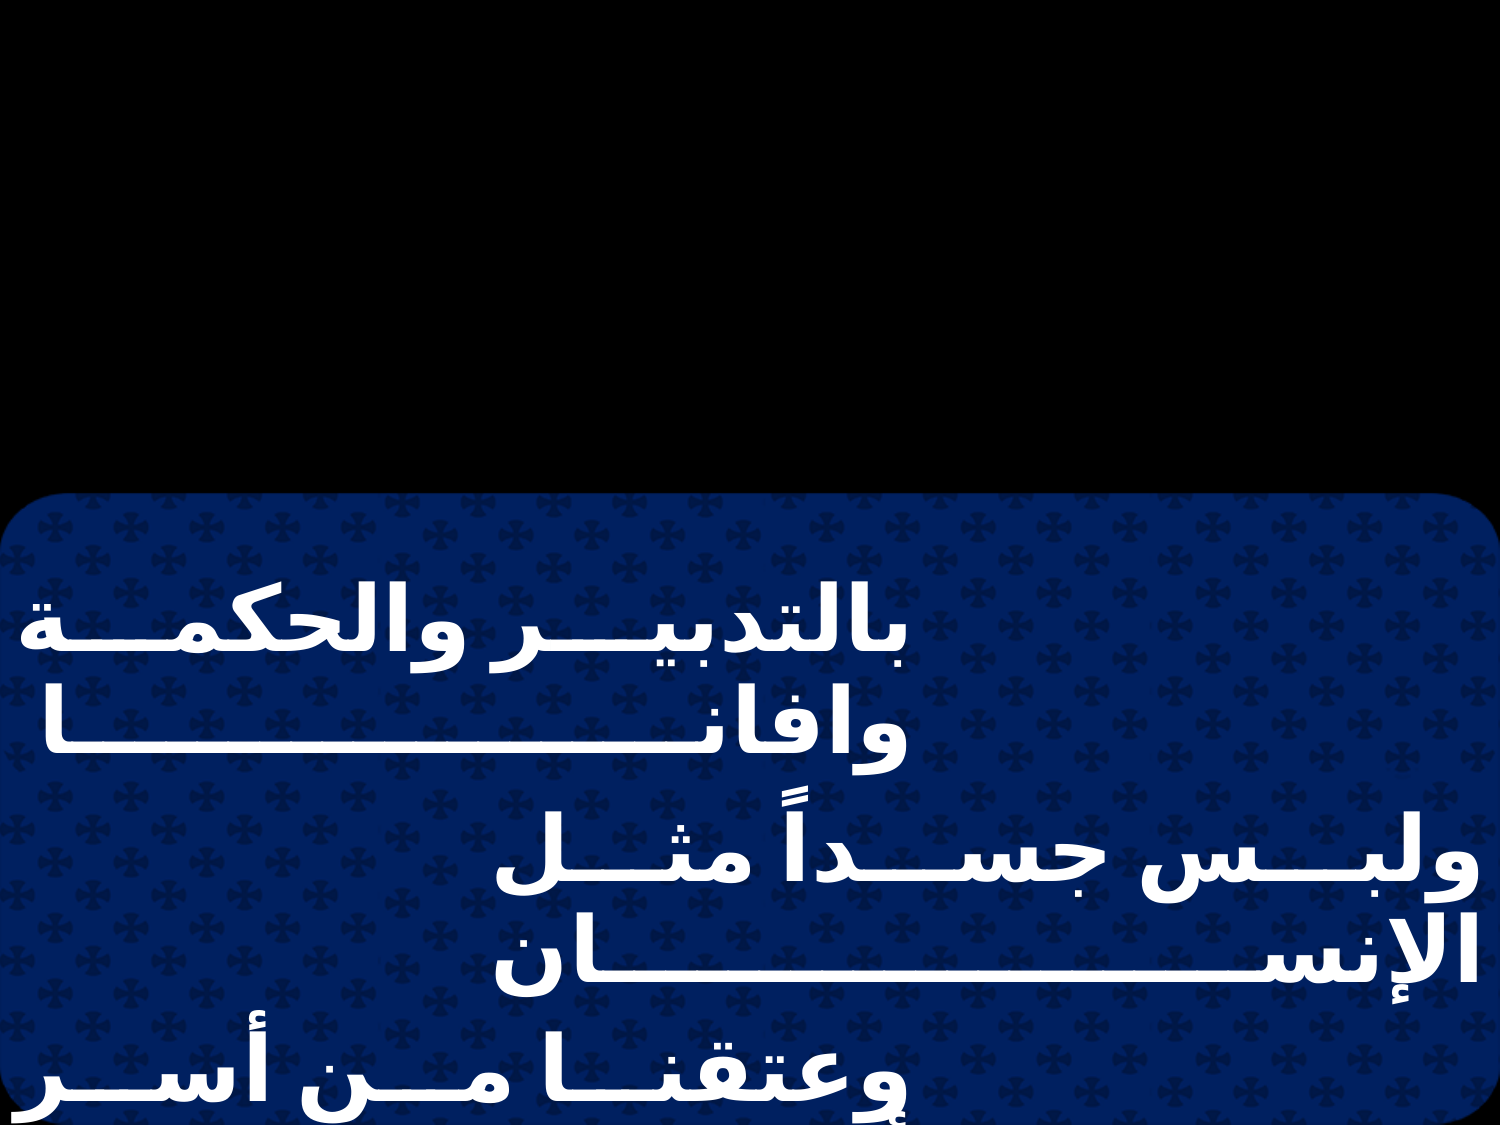

| بالتدبير والحكمة وافانا |  |  |
| --- | --- | --- |
|  | ولبس جسداً مثل الإنسان |  |
| وعتقنا من أسر أعدانا |  |  |
|  | أجيوس أثاناتوس ناي نان |  |